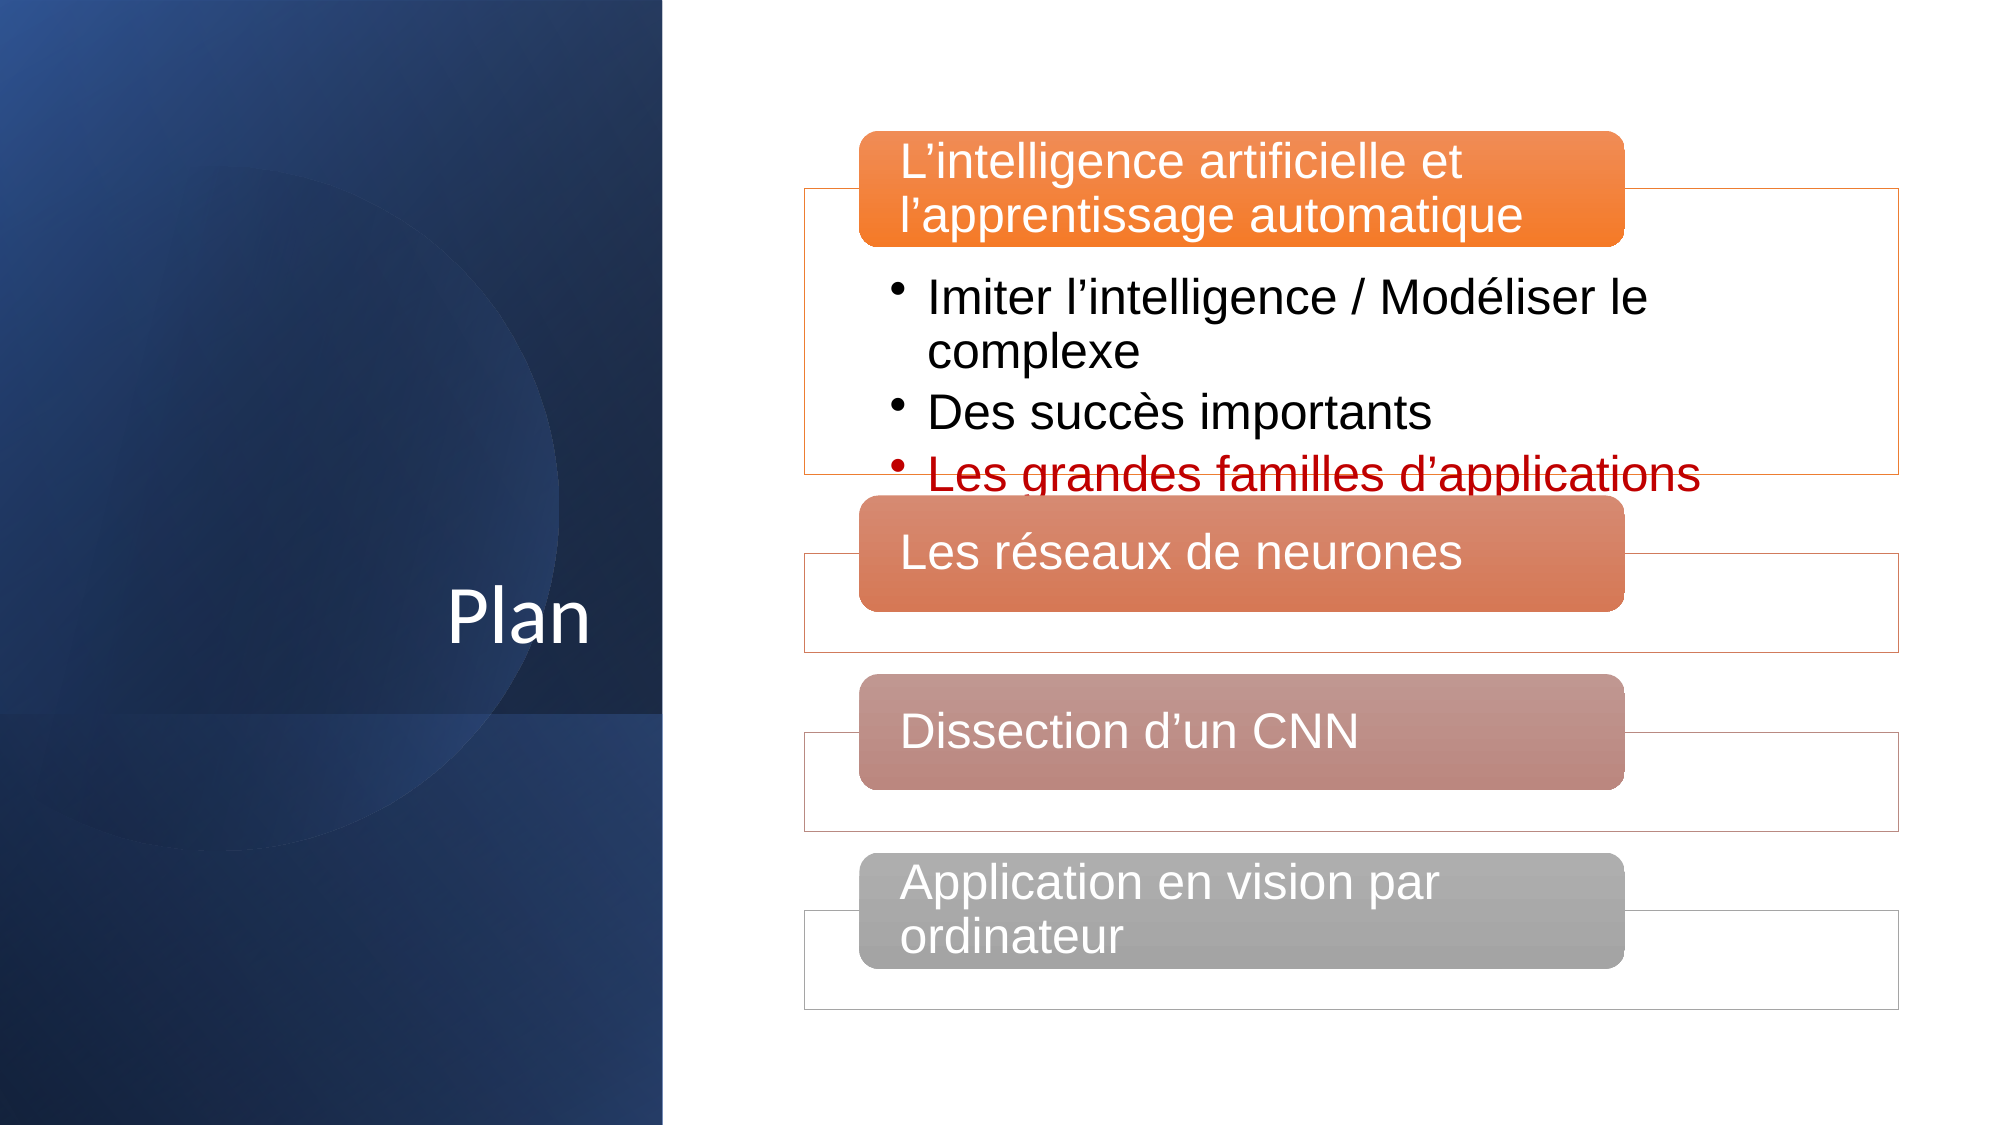

Imiter l’intelligence / Modéliser le complexe
Des succès importants
Les grandes familles d’applications
L’intelligence artificielle et l’apprentissage automatique
Les réseaux de neurones
Dissection d’un CNN
Application en vision par ordinateur

# Plan